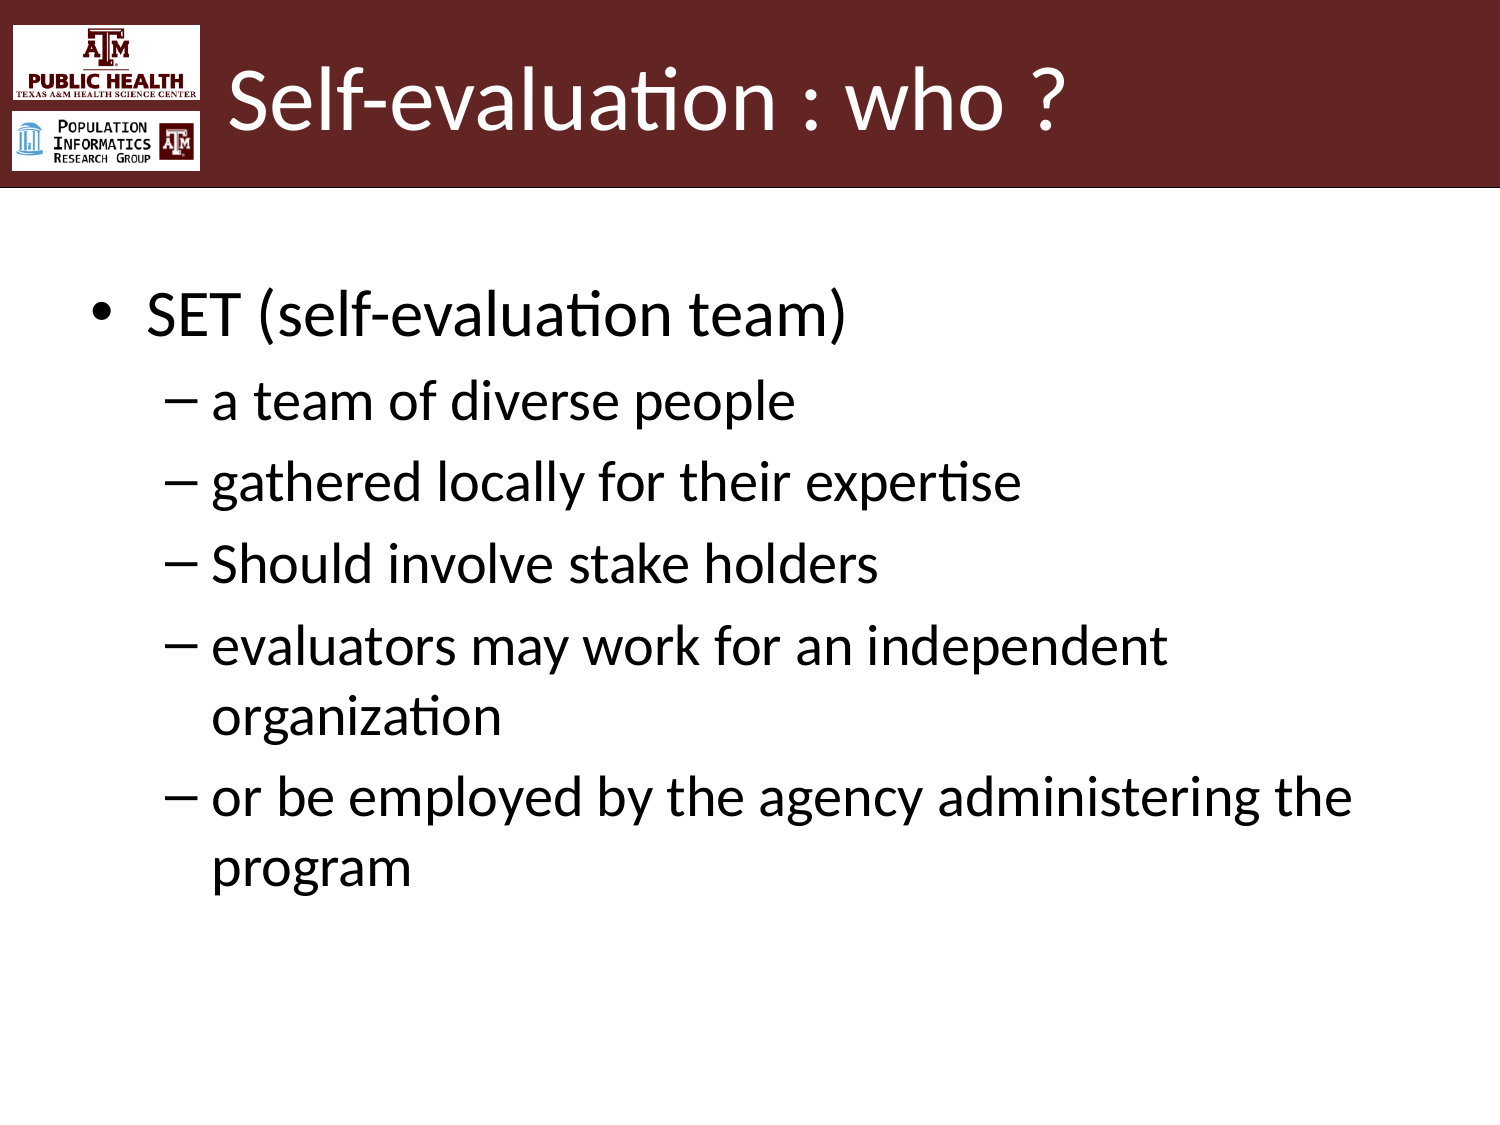

# Self-evaluation : who ?
SET (self-evaluation team)
a team of diverse people
gathered locally for their expertise
Should involve stake holders
evaluators may work for an independent organization
or be employed by the agency administering the program